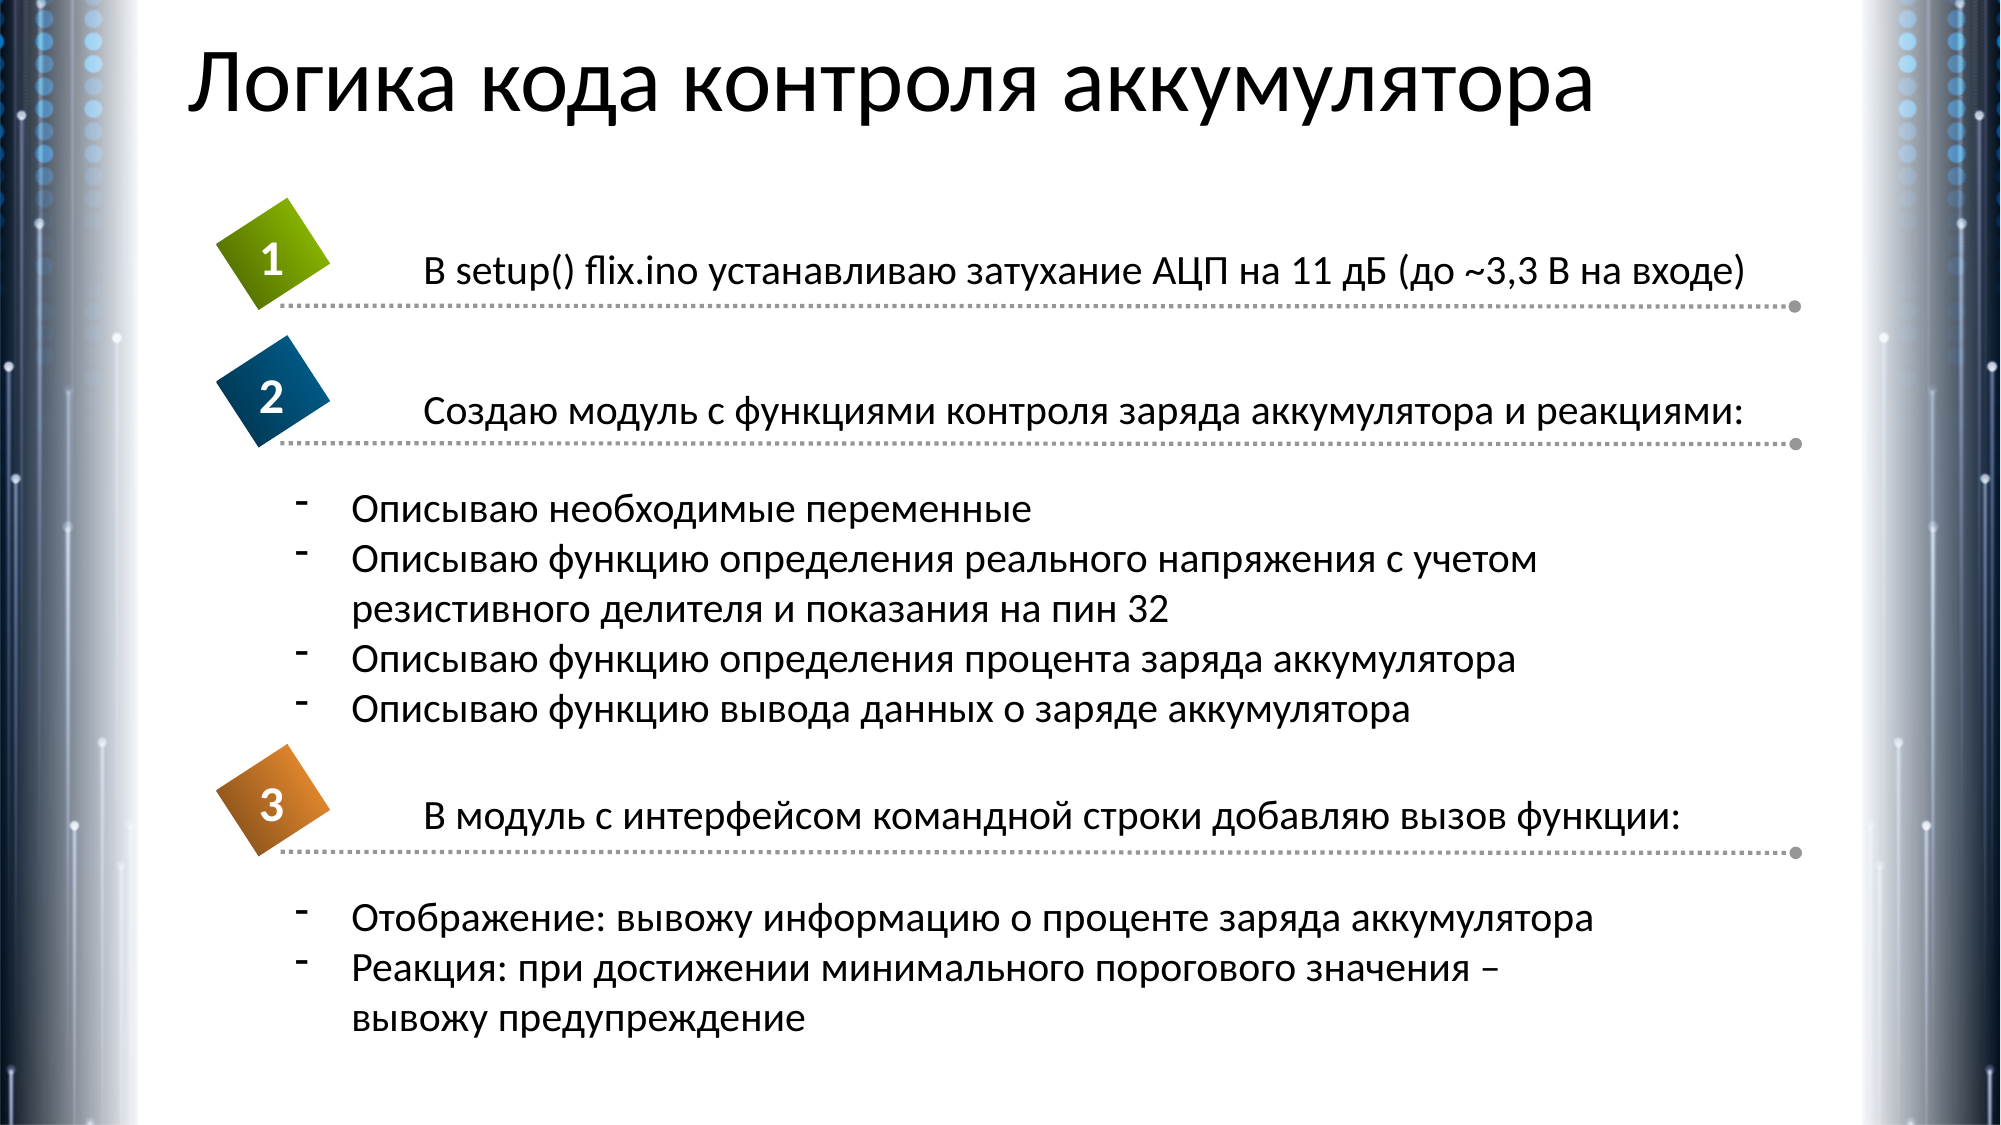

# Логика кода контроля аккумулятора

1
В setup() flix.ino устанавливаю затухание АЦП на 11 дБ (до ~3,3 В на входе)

2
Создаю модуль с функциями контроля заряда аккумулятора и реакциями:

Описываю необходимые переменные
Описываю функцию определения реального напряжения с учетом резистивного делителя и показания на пин 32
Описываю функцию определения процента заряда аккумулятора
Описываю функцию вывода данных о заряде аккумулятора

3
В модуль с интерфейсом командной строки добавляю вызов функции:

Отображение: вывожу информацию о проценте заряда аккумулятора
Реакция: при достижении минимального порогового значения – вывожу предупреждение